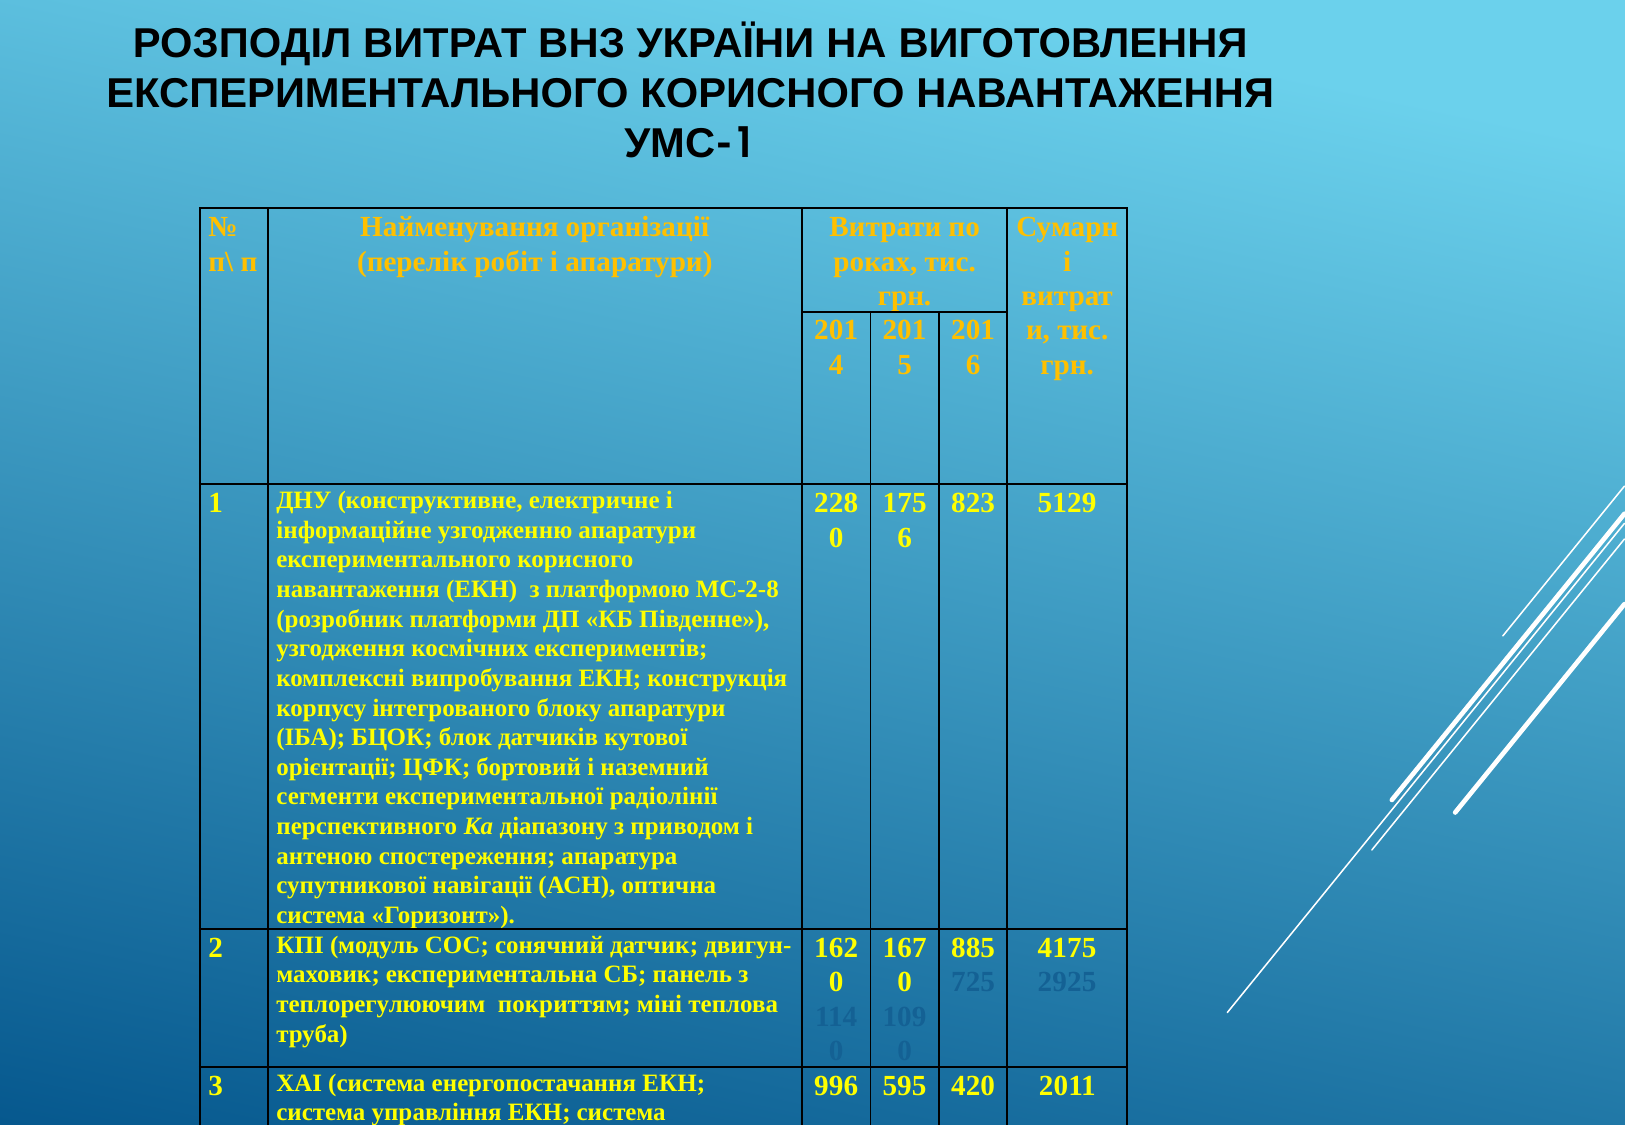

# Розподіл витрат ВНЗ України на виготовлення експериментального корисного навантаження УМС-1

| № п\ п | Найменування організації (перелік робіт і апаратури) | Витрати по роках, тис. грн. |  |  | Сумарні витрати, тис. грн. |
| --- | --- | --- | --- | --- | --- |
|  |  | 2014 | 2015 | 2016 |  |
| 1 | ДНУ (конструктивне, електричне і інформаційне узгодженню апаратури експериментального корисного навантаження (ЕКН) з платформою МС-2-8 (розробник платформи ДП «КБ Південне»), узгодження космічних експериментів; комплексні випробування ЕКН; конструкція корпусу інтегрованого блоку апаратури (ІБА); БЦОК; блок датчиків кутової орієнтації; ЦФК; бортовий і наземний сегменти експериментальної радіолінії перспективного Ка діапазону з приводом і антеною спостереження; апаратура супутникової навігації (АСН), оптична система «Горизонт»). | 2280 | 1756 | 823 | 5129 |
| 2 | КПІ (модуль СОС; сонячний датчик; двигун-маховик; експериментальна СБ; панель з теплорегулюючим покриттям; міні теплова труба) | 1620 1140 | 1670 1090 | 885 725 | 4175 2925 |
| 3 | ХАІ (система енергопостачання ЕКН; система управління ЕКН; система телеметрії) | 996 | 595 | 420 | 2011 |
| 4 | НАУ (модуль навігації) | 650 | 450 | 400 | 1500 |
|  | Всього | 4896 4416 5546 | 4021 3441 4471 | 2128 1968 2528 | 11315 10095 12815 |